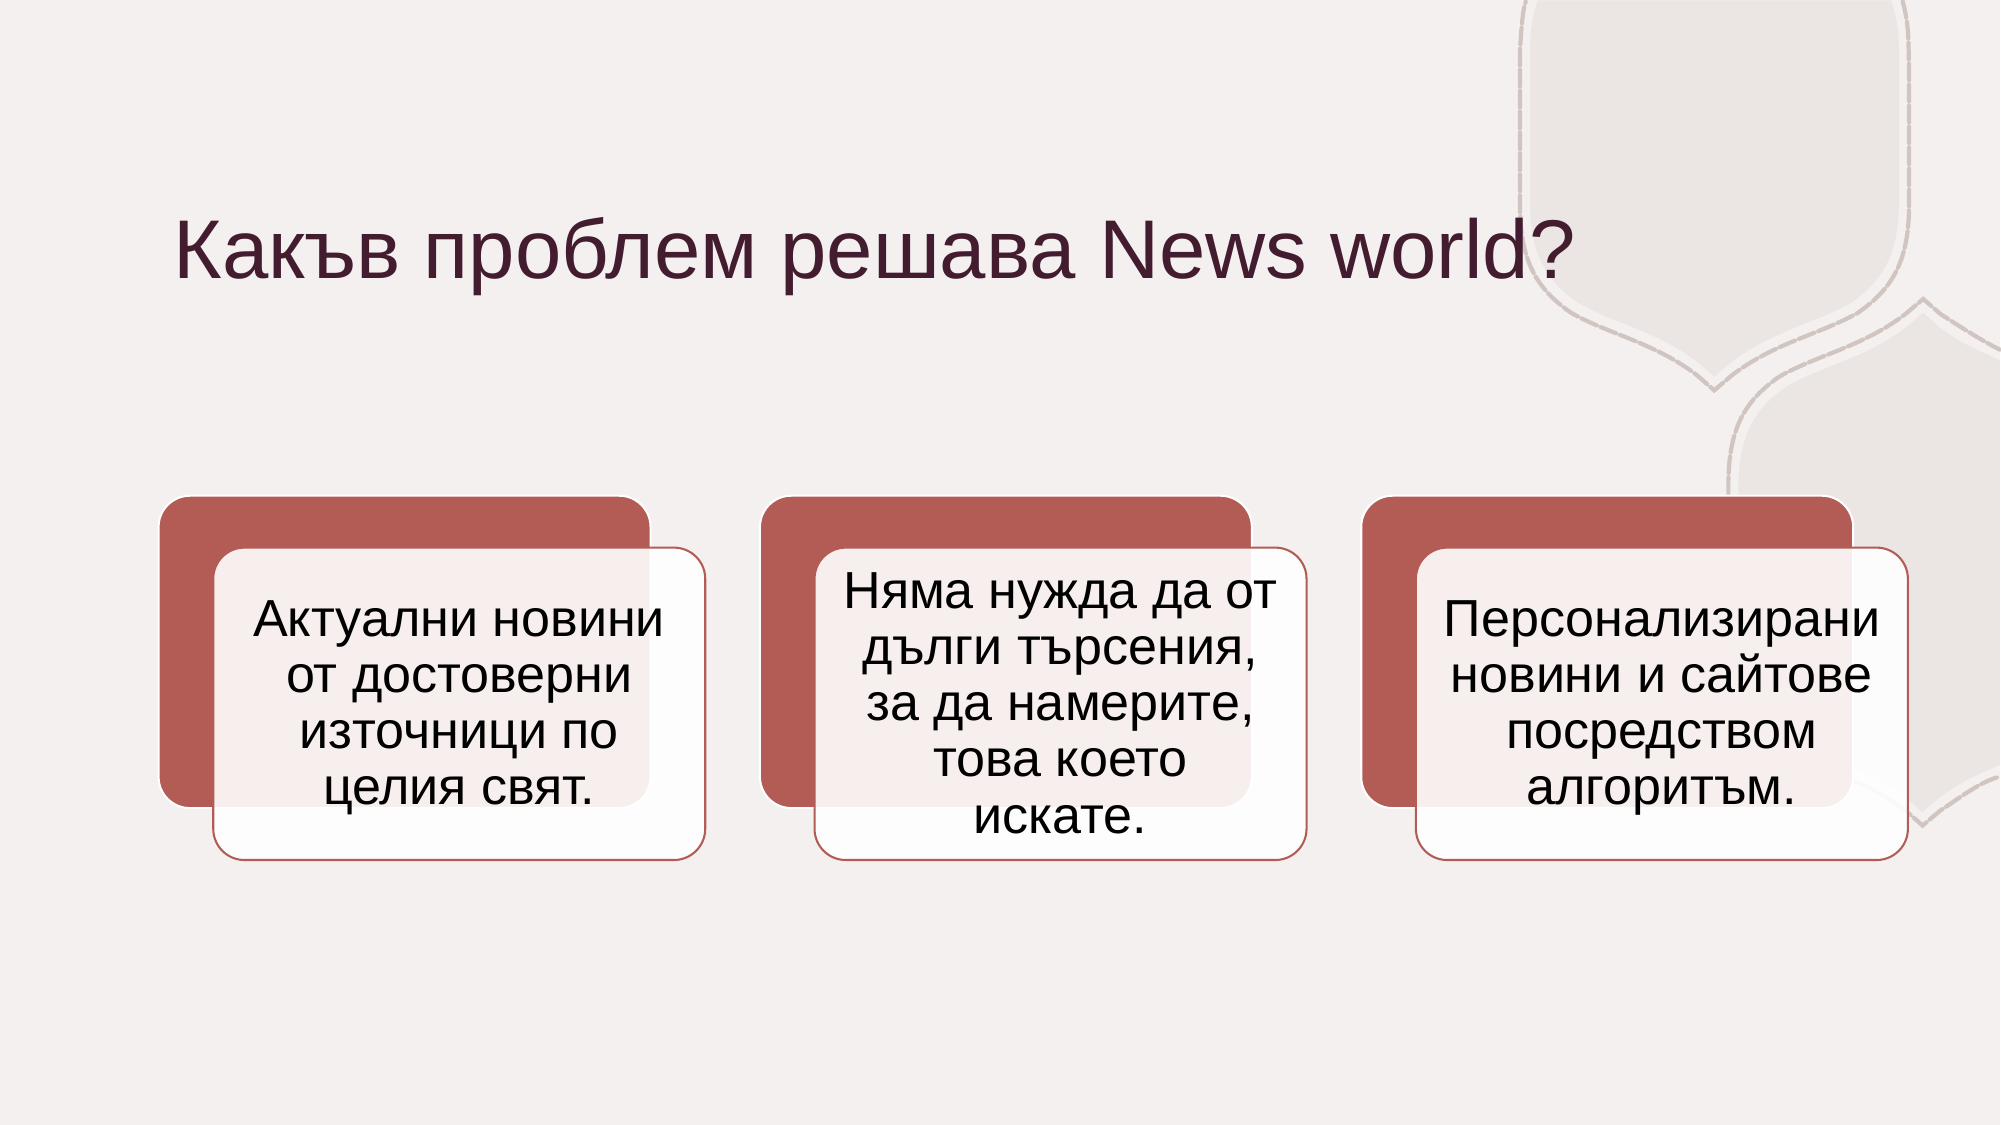

# Какъв проблем решава News world?

Актуални новини от достоверни източници по целия свят.
Няма нужда да от дълги търсения, за да намерите, това което искате.
Персонализирани новини и сайтове посредством алгоритъм.